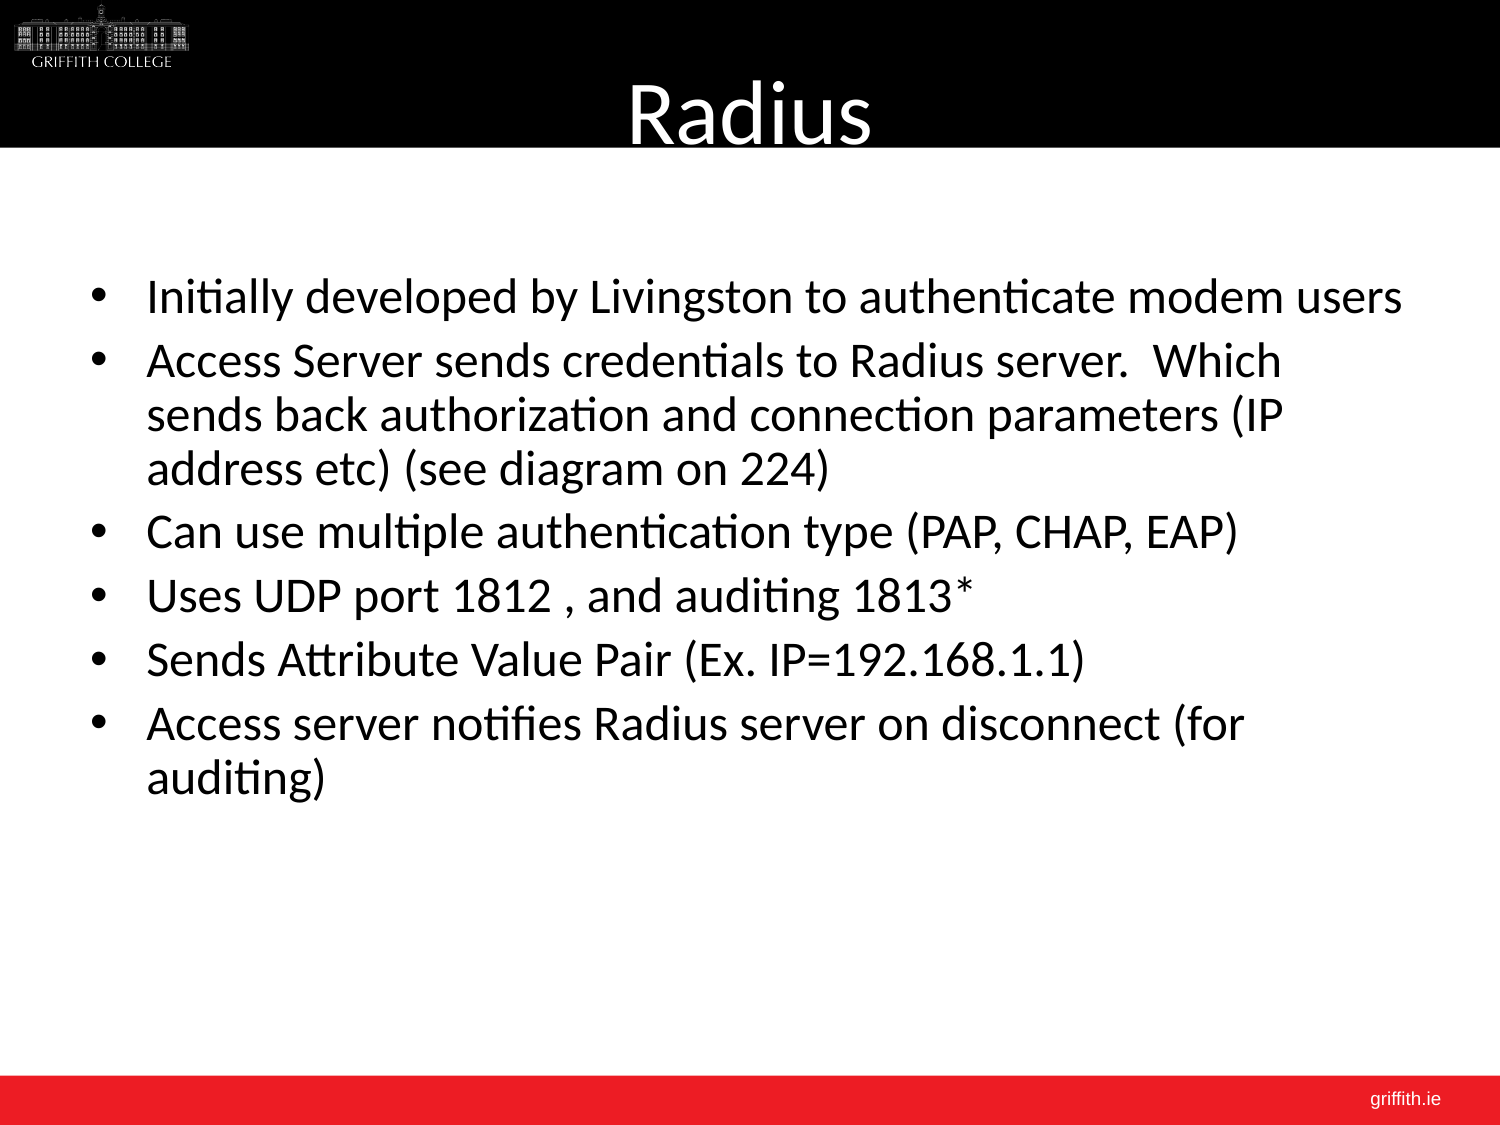

# Radius
Initially developed by Livingston to authenticate modem users
Access Server sends credentials to Radius server.  Which sends back authorization and connection parameters (IP address etc) (see diagram on 224)
Can use multiple authentication type (PAP, CHAP, EAP)
Uses UDP port 1812 , and auditing 1813*
Sends Attribute Value Pair (Ex. IP=192.168.1.1)
Access server notifies Radius server on disconnect (for auditing)